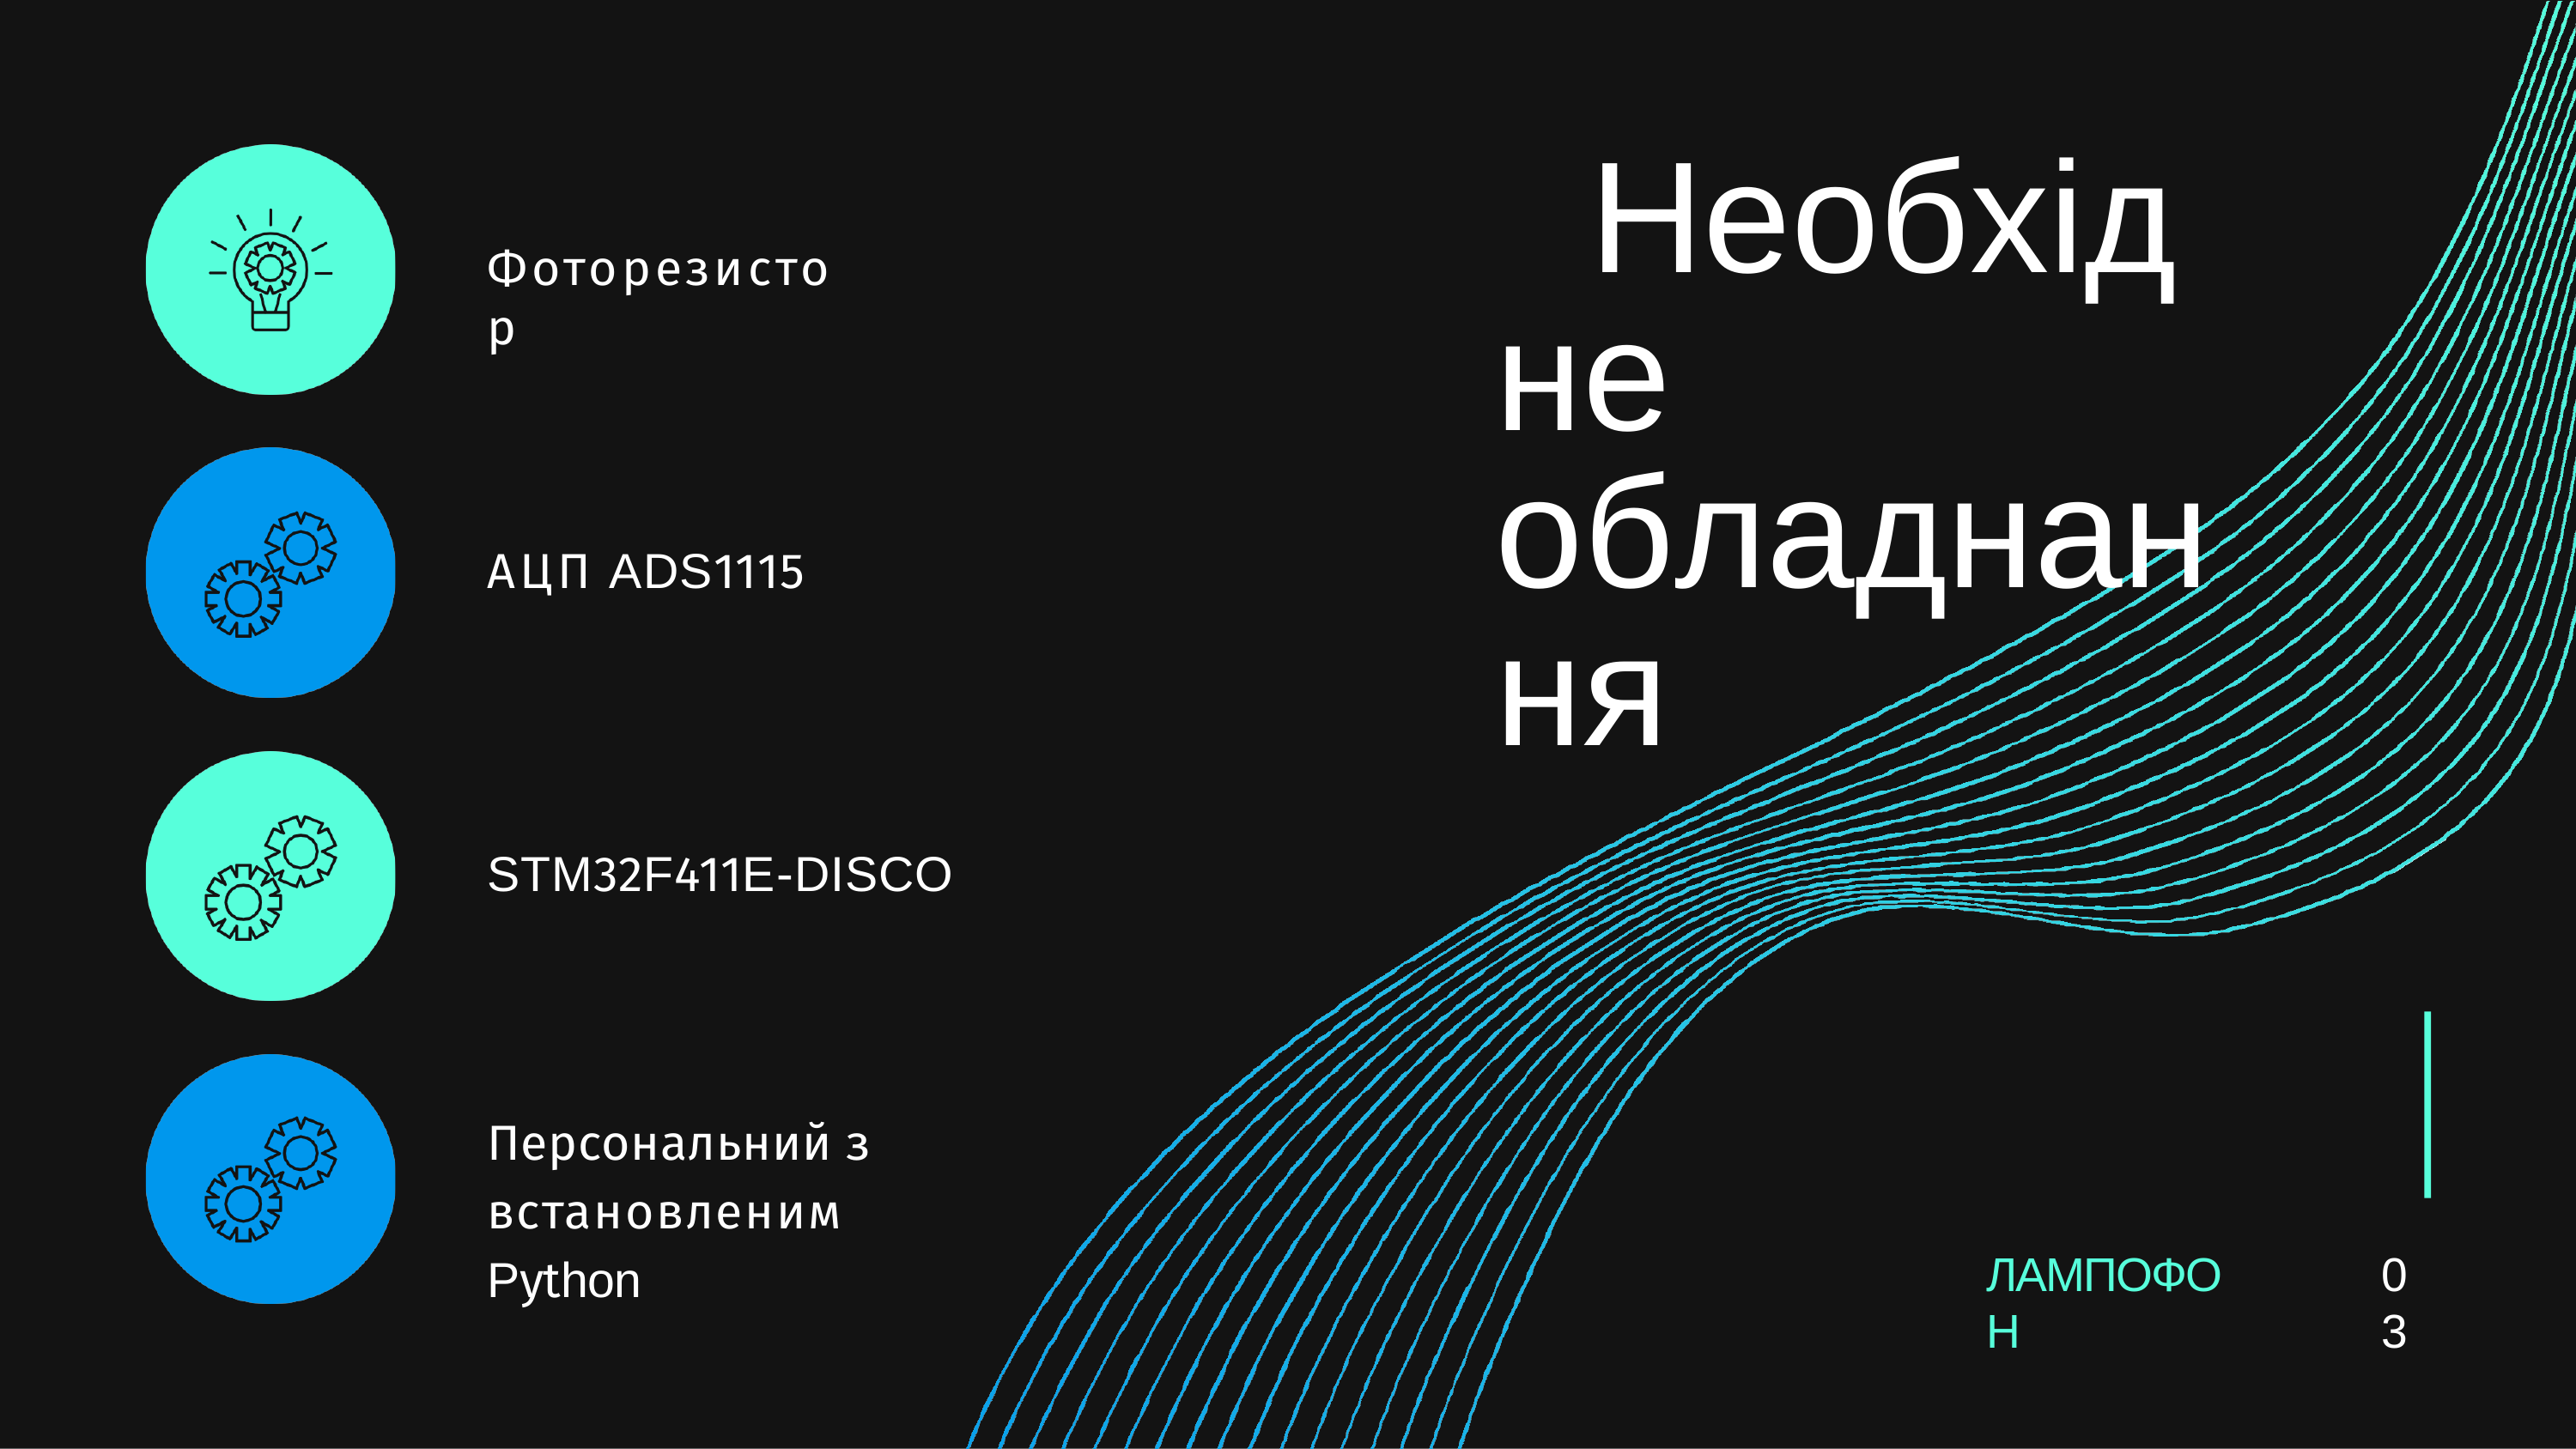

# Необхідне  обладнання

Фоторезистор

АЦП ADS1115

STM32F411E-DISCO

Персональний з  встановленим Python
ЛАМПОФОН
03